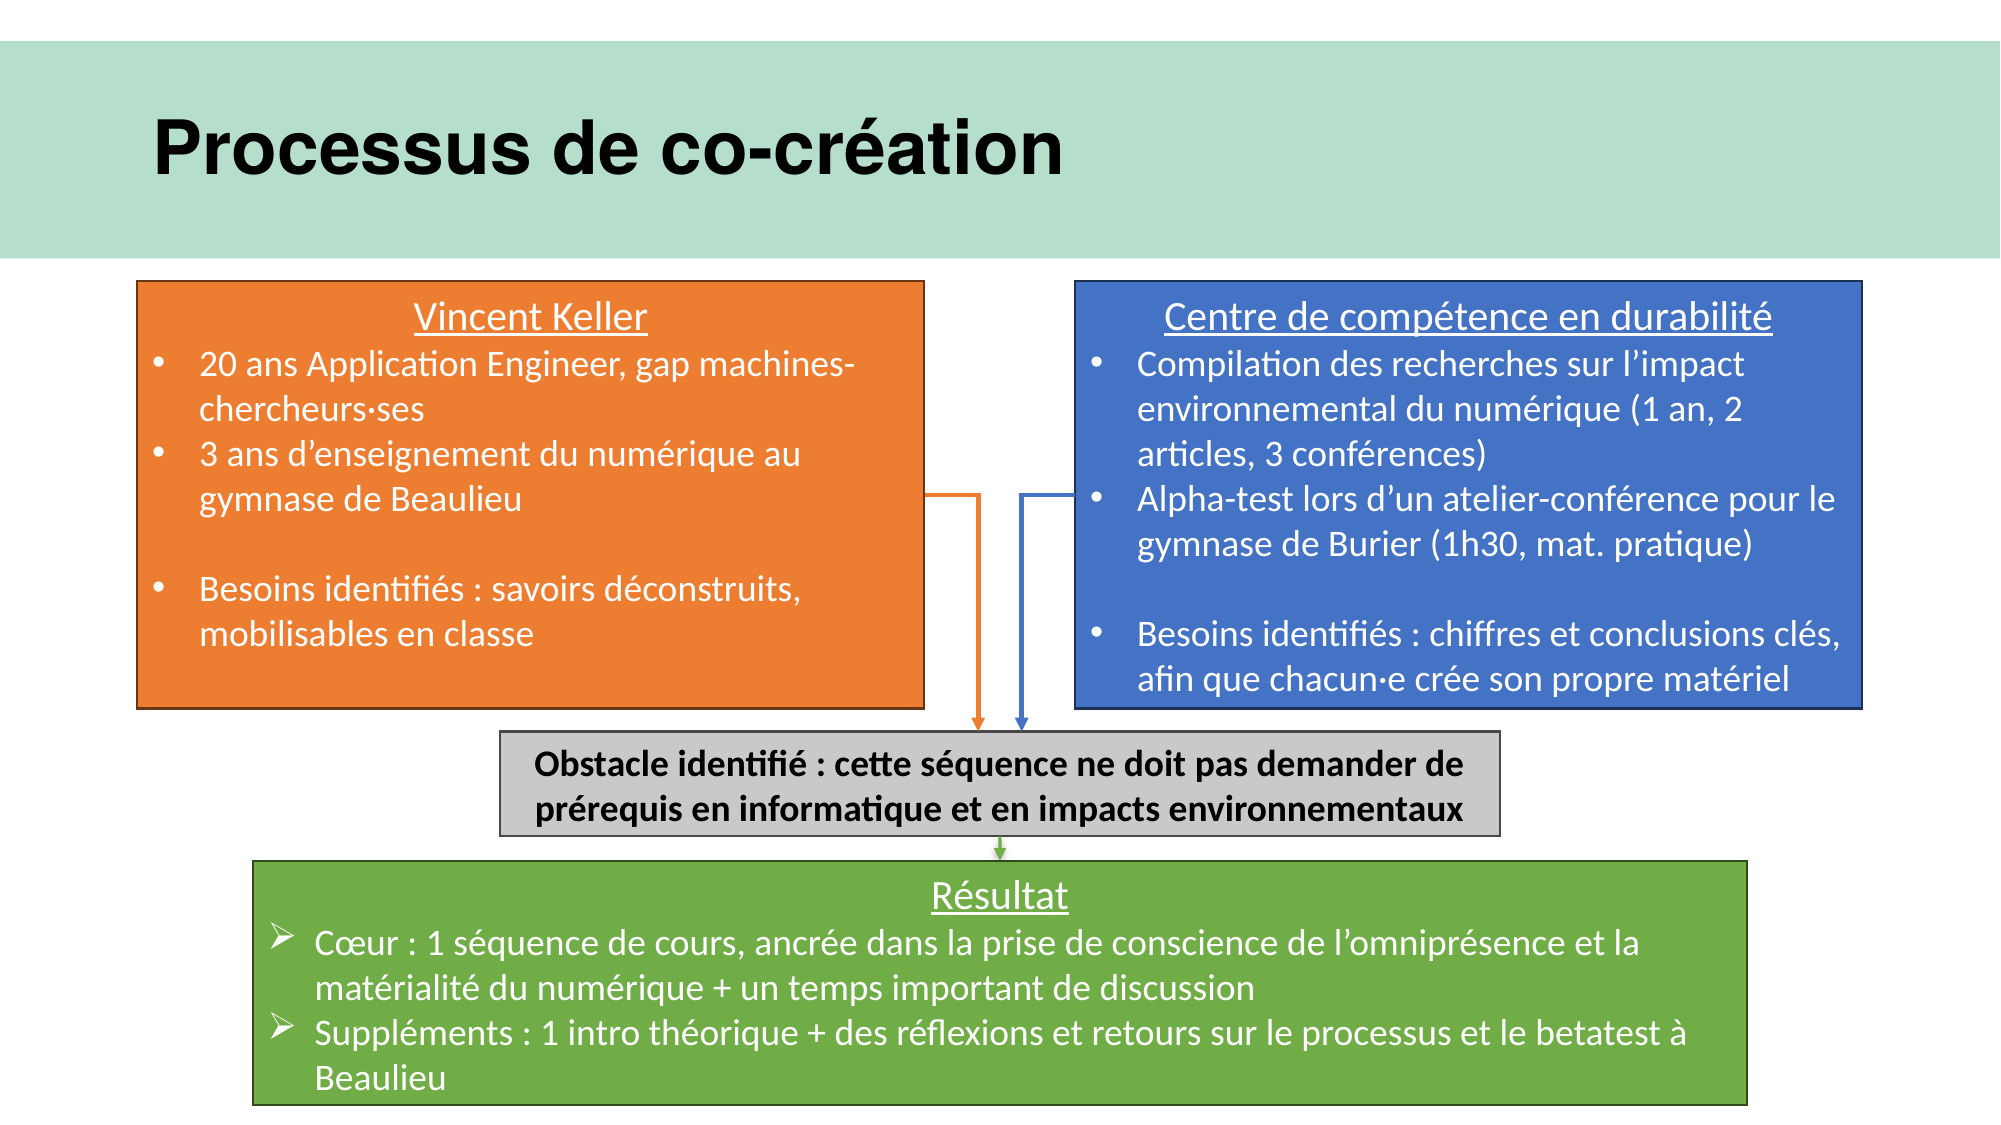

# Processus de co-création
Vincent Keller
20 ans Application Engineer, gap machines-chercheurs·ses
3 ans d’enseignement du numérique au gymnase de Beaulieu

Besoins identifiés : savoirs déconstruits, mobilisables en classe
Centre de compétence en durabilité
Compilation des recherches sur l’impact environnemental du numérique (1 an, 2 articles, 3 conférences)
Alpha-test lors d’un atelier-conférence pour le gymnase de Burier (1h30, mat. pratique)

Besoins identifiés : chiffres et conclusions clés, afin que chacun·e crée son propre matériel
Obstacle identifié : cette séquence ne doit pas demander de prérequis en informatique et en impacts environnementaux
Résultat
Cœur : 1 séquence de cours, ancrée dans la prise de conscience de l’omniprésence et la matérialité du numérique + un temps important de discussion
Suppléments : 1 intro théorique + des réflexions et retours sur le processus et le betatest à Beaulieu